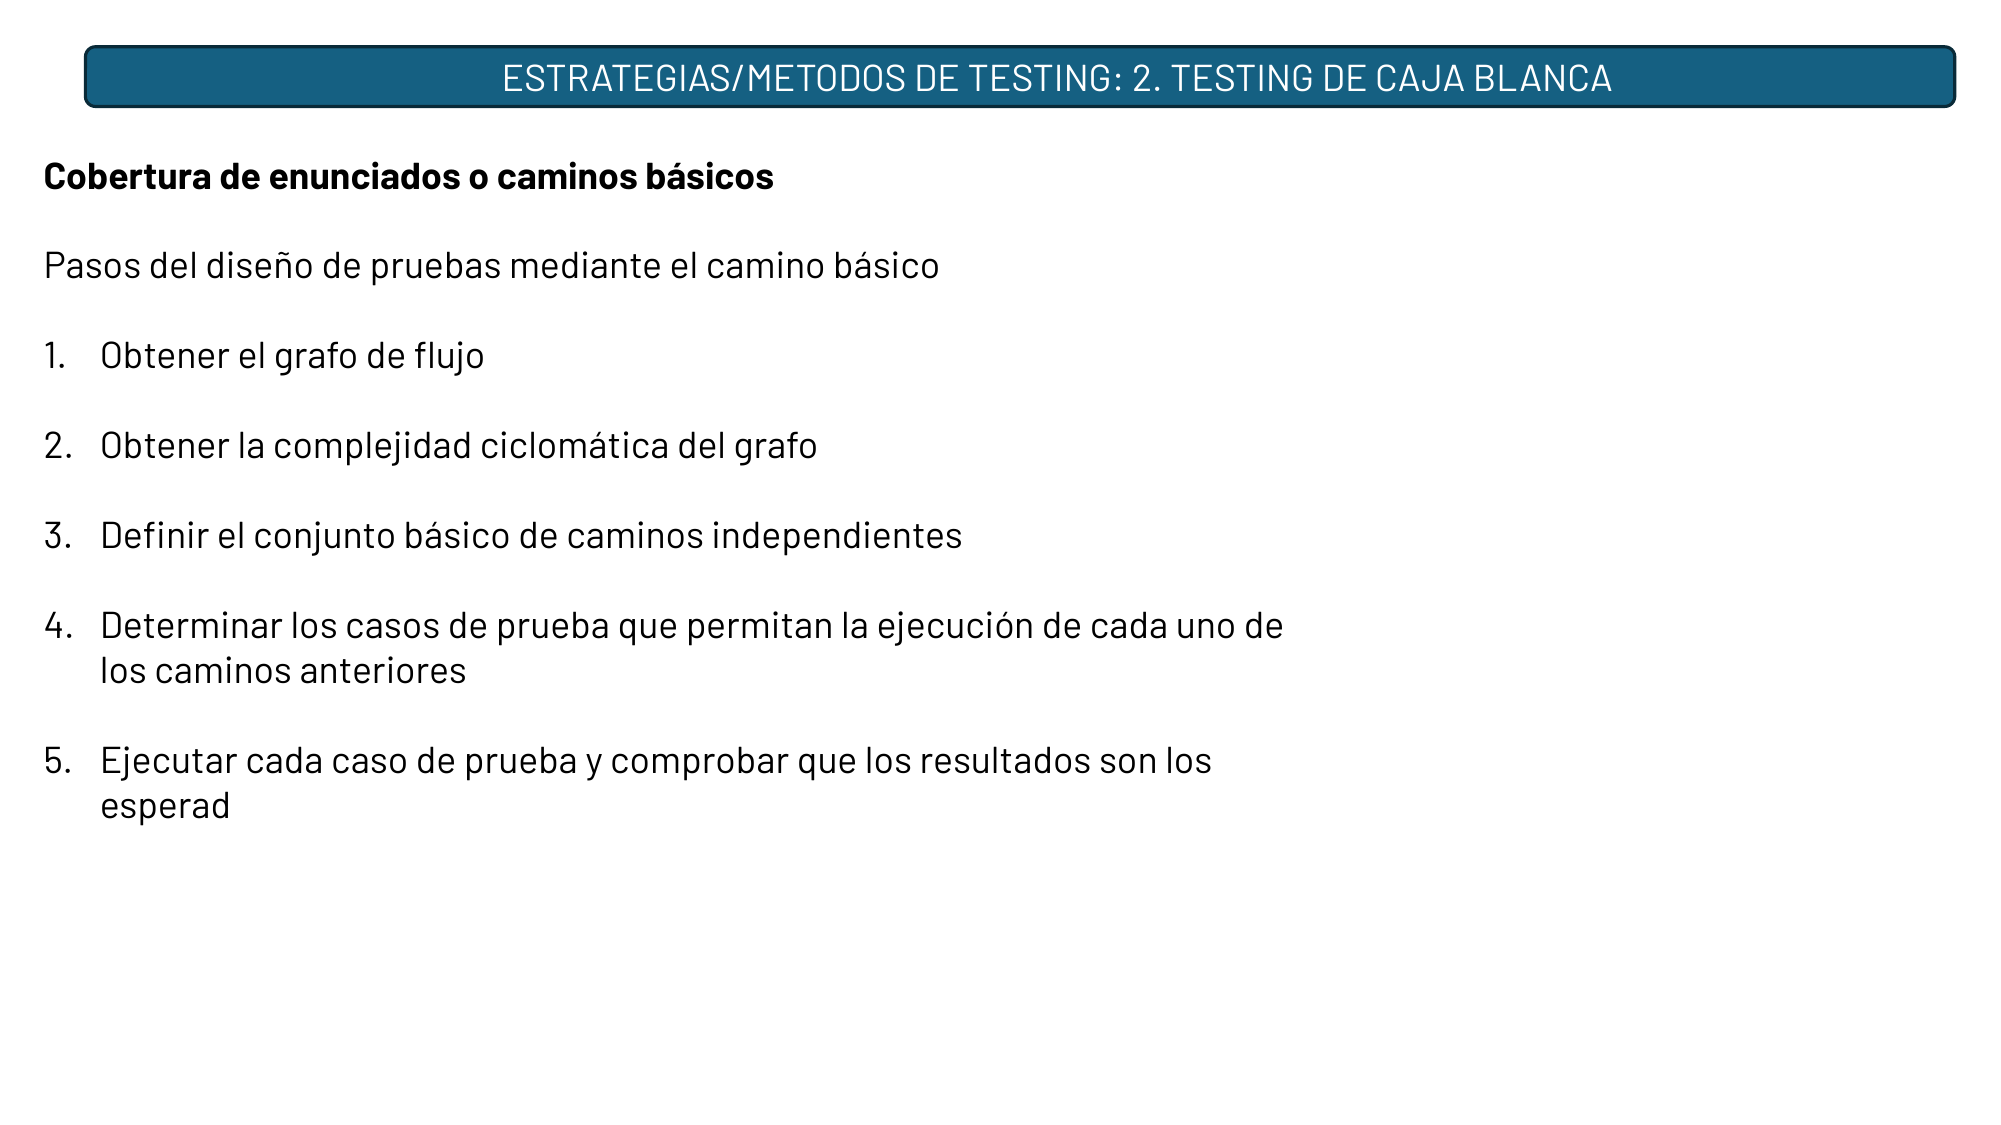

ESTRATEGIAS/METODOS DE TESTING: 2. TESTING DE CAJA BLANCA
Cobertura de enunciados o caminos básicos

Pasos del diseño de pruebas mediante el camino básico

Obtener el grafo de flujo

Obtener la complejidad ciclomática del grafo

Definir el conjunto básico de caminos independientes

Determinar los casos de prueba que permitan la ejecución de cada uno de los caminos anteriores

Ejecutar cada caso de prueba y comprobar que los resultados son los esperad